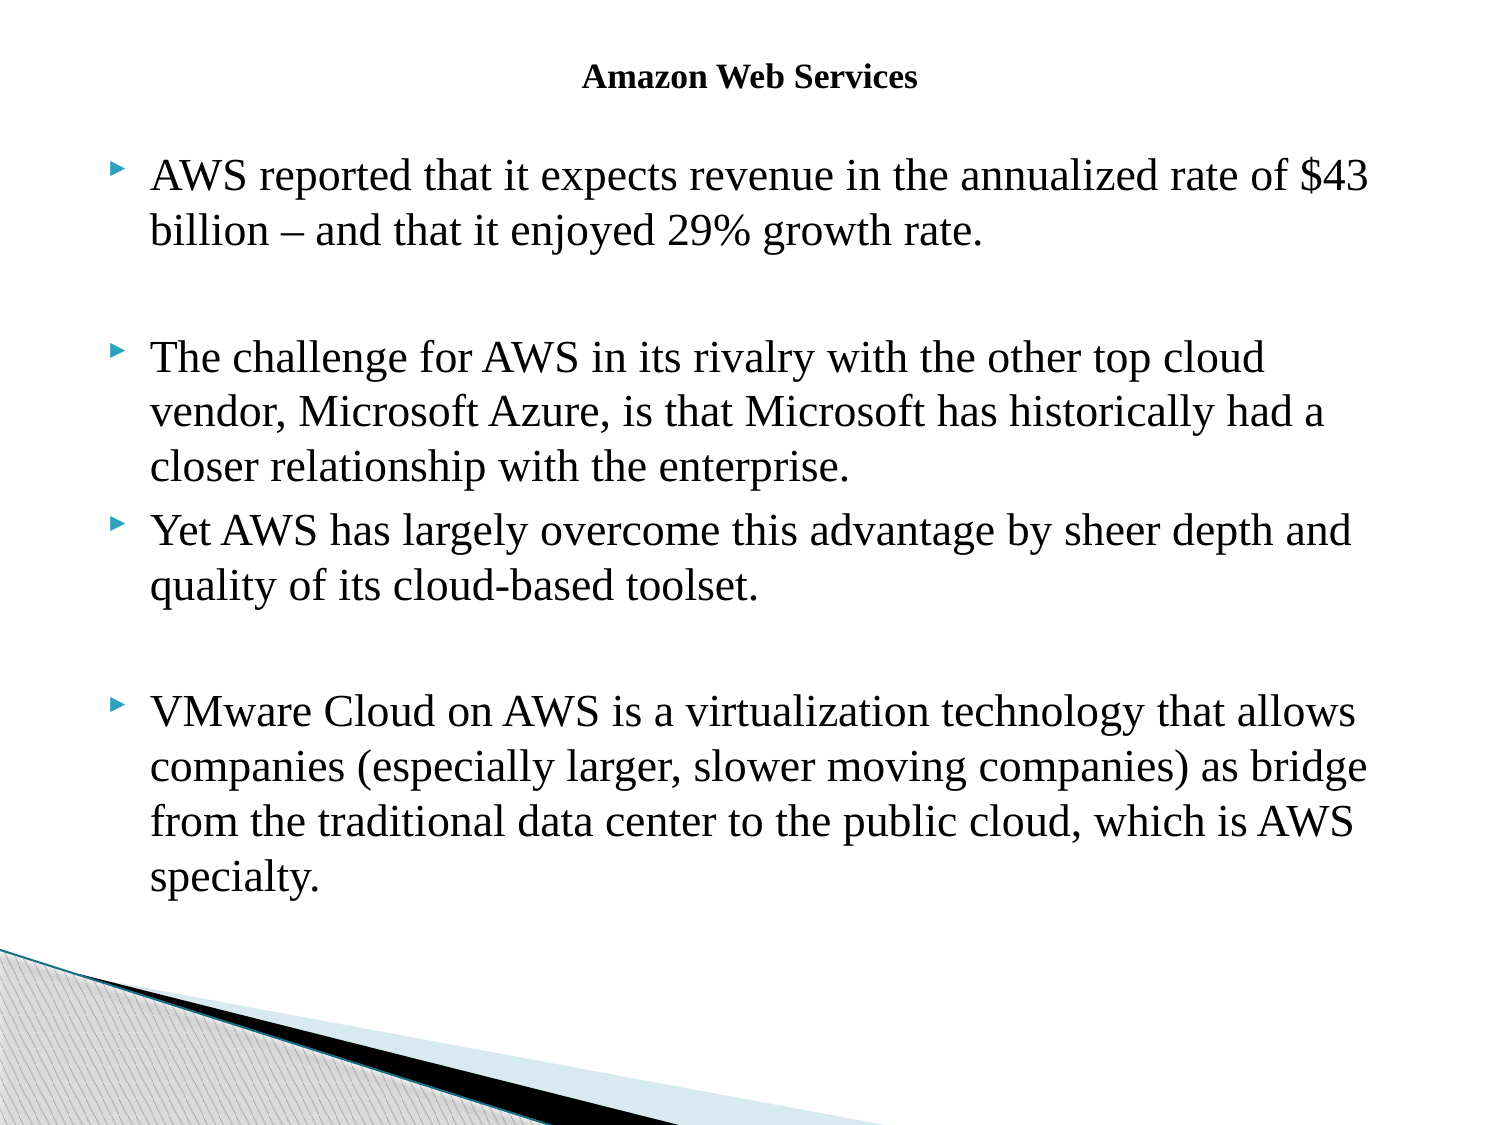

# Amazon Web Services
AWS reported that it expects revenue in the annualized rate of $43 billion – and that it enjoyed 29% growth rate.

The challenge for AWS in its rivalry with the other top cloud vendor, Microsoft Azure, is that Microsoft has historically had a closer relationship with the enterprise.
Yet AWS has largely overcome this advantage by sheer depth and quality of its cloud-based toolset.

VMware Cloud on AWS is a virtualization technology that allows companies (especially larger, slower moving companies) as bridge from the traditional data center to the public cloud, which is AWS specialty.